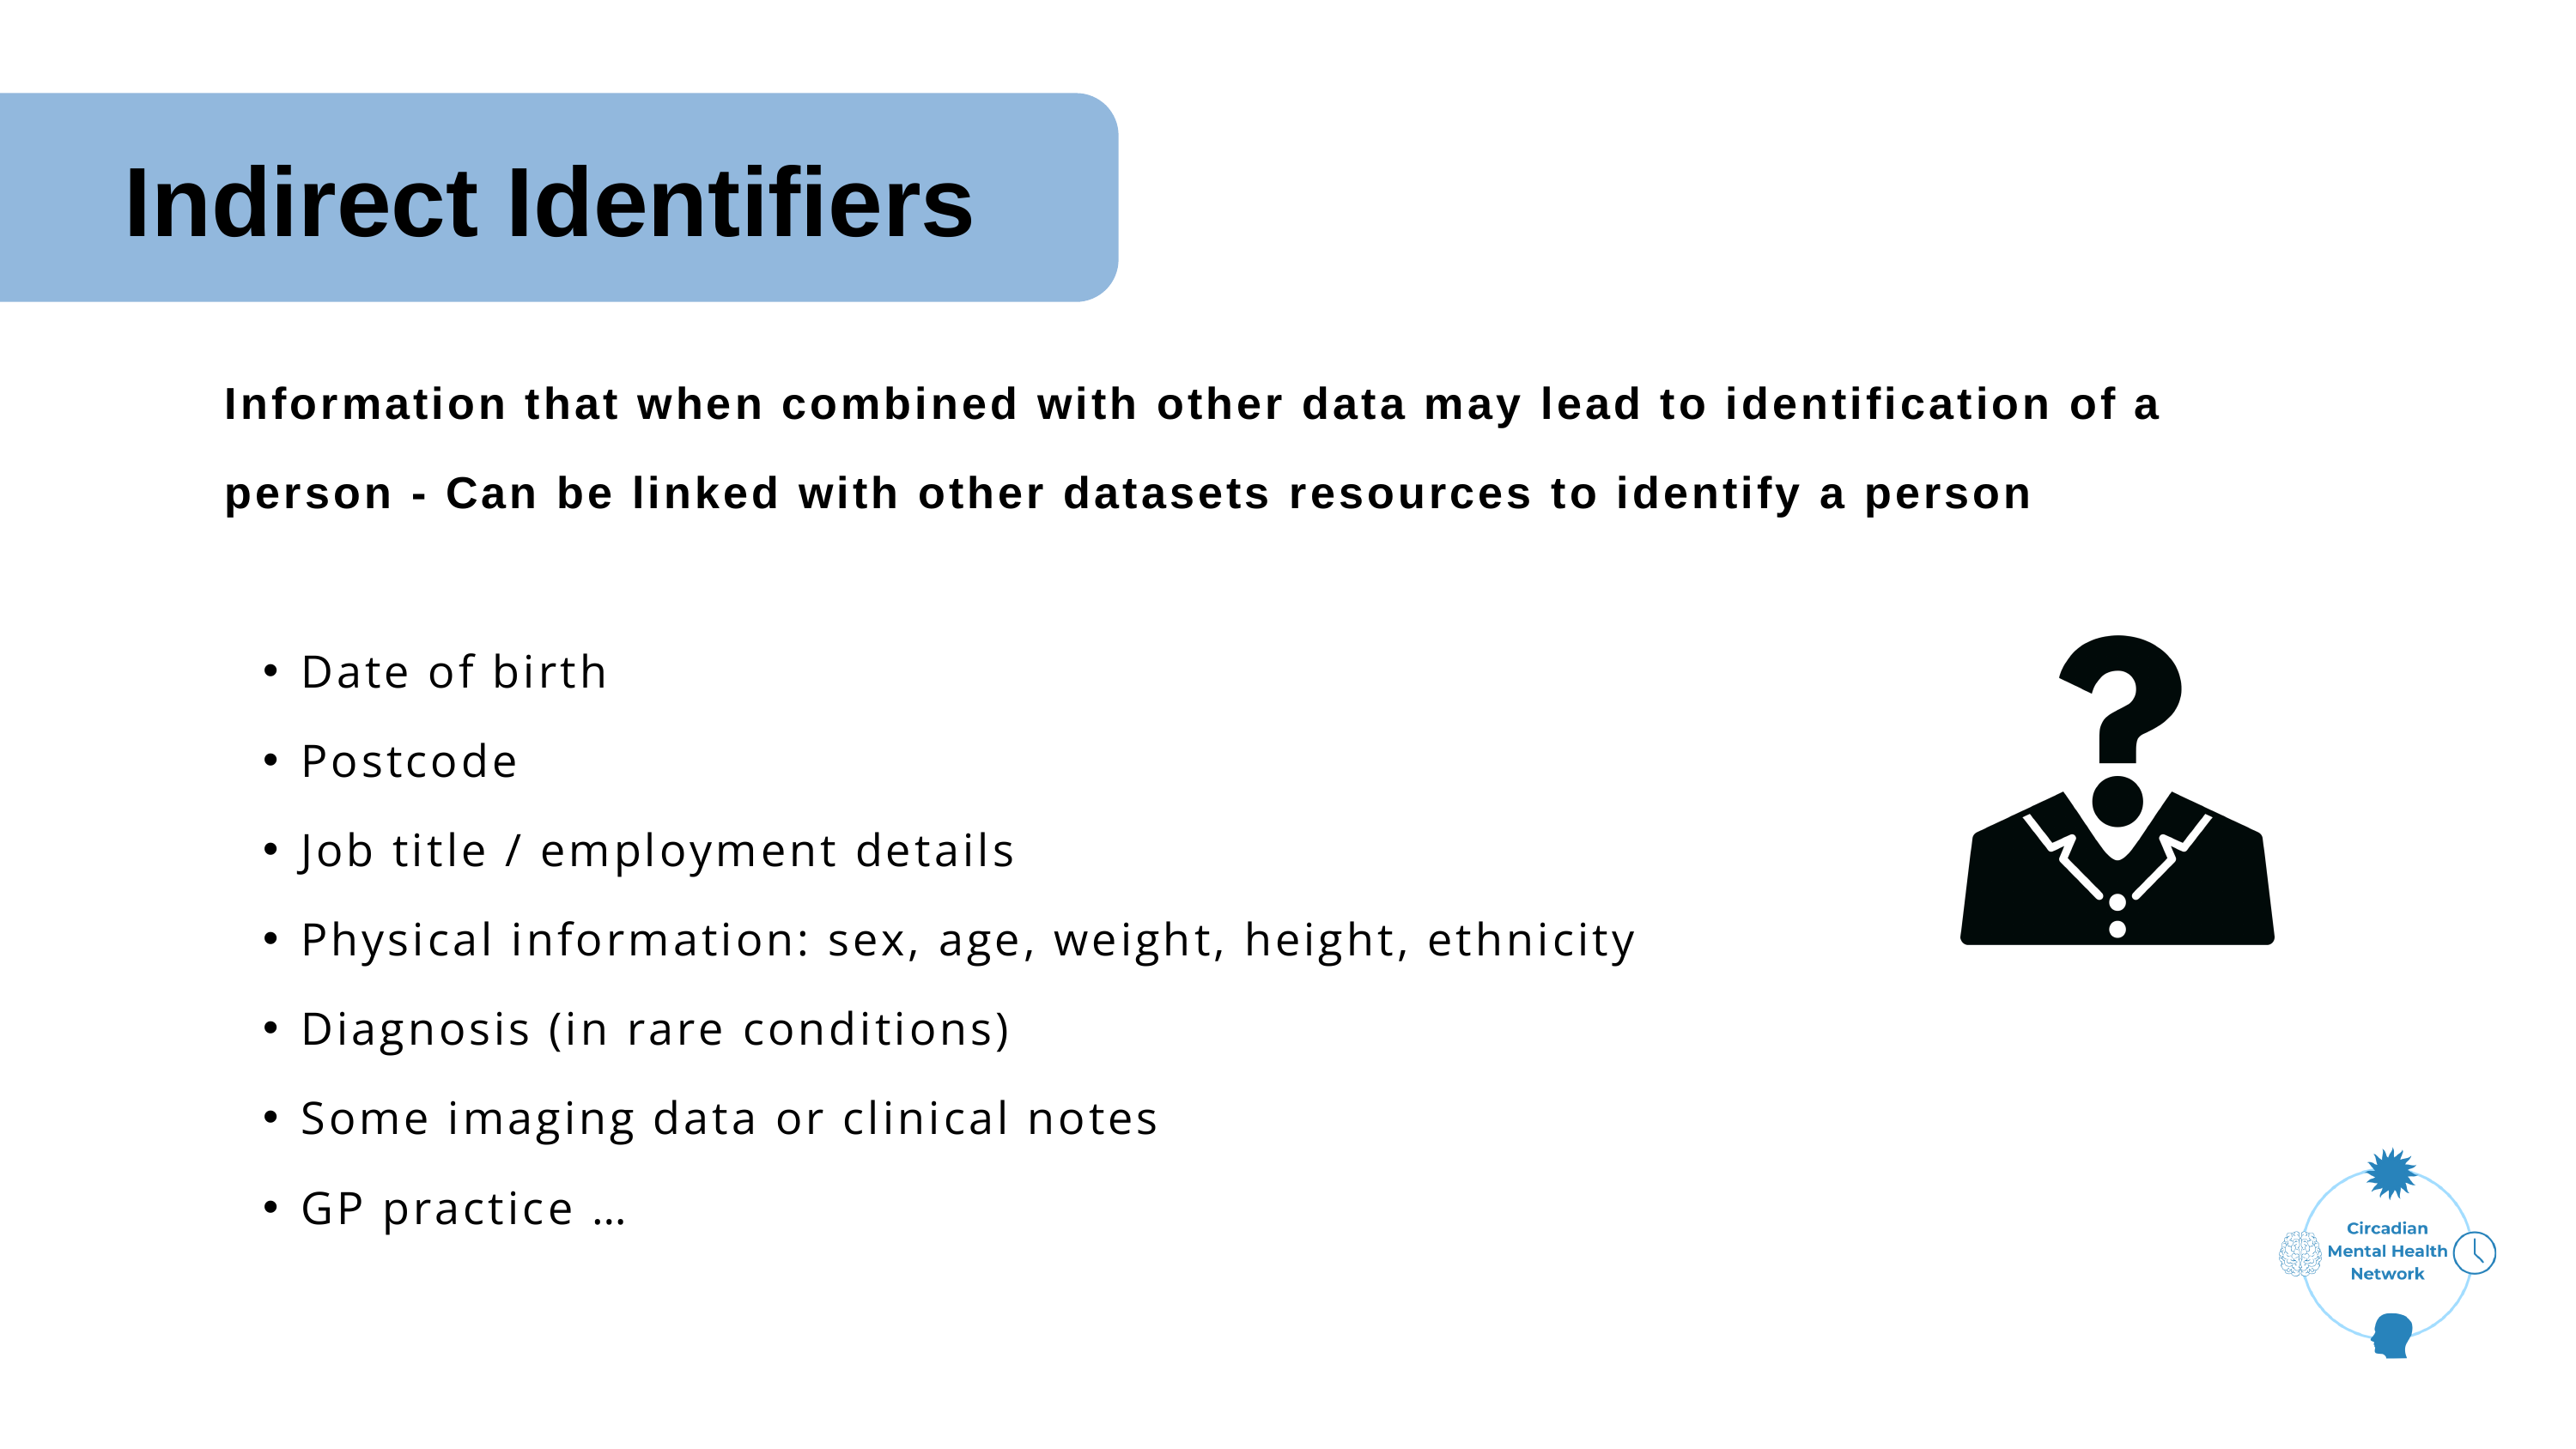

Indirect Identifiers
Information that when combined with other data may lead to identification of a person​ - Can be linked with other datasets resources to identify a person​
​
Date of birth​
Postcode​
Job title / employment details​
Physical information: sex, age, weight, height, ethnicity​
Diagnosis (in rare conditions)​
Some imaging data or clinical notes​
GP practice …​